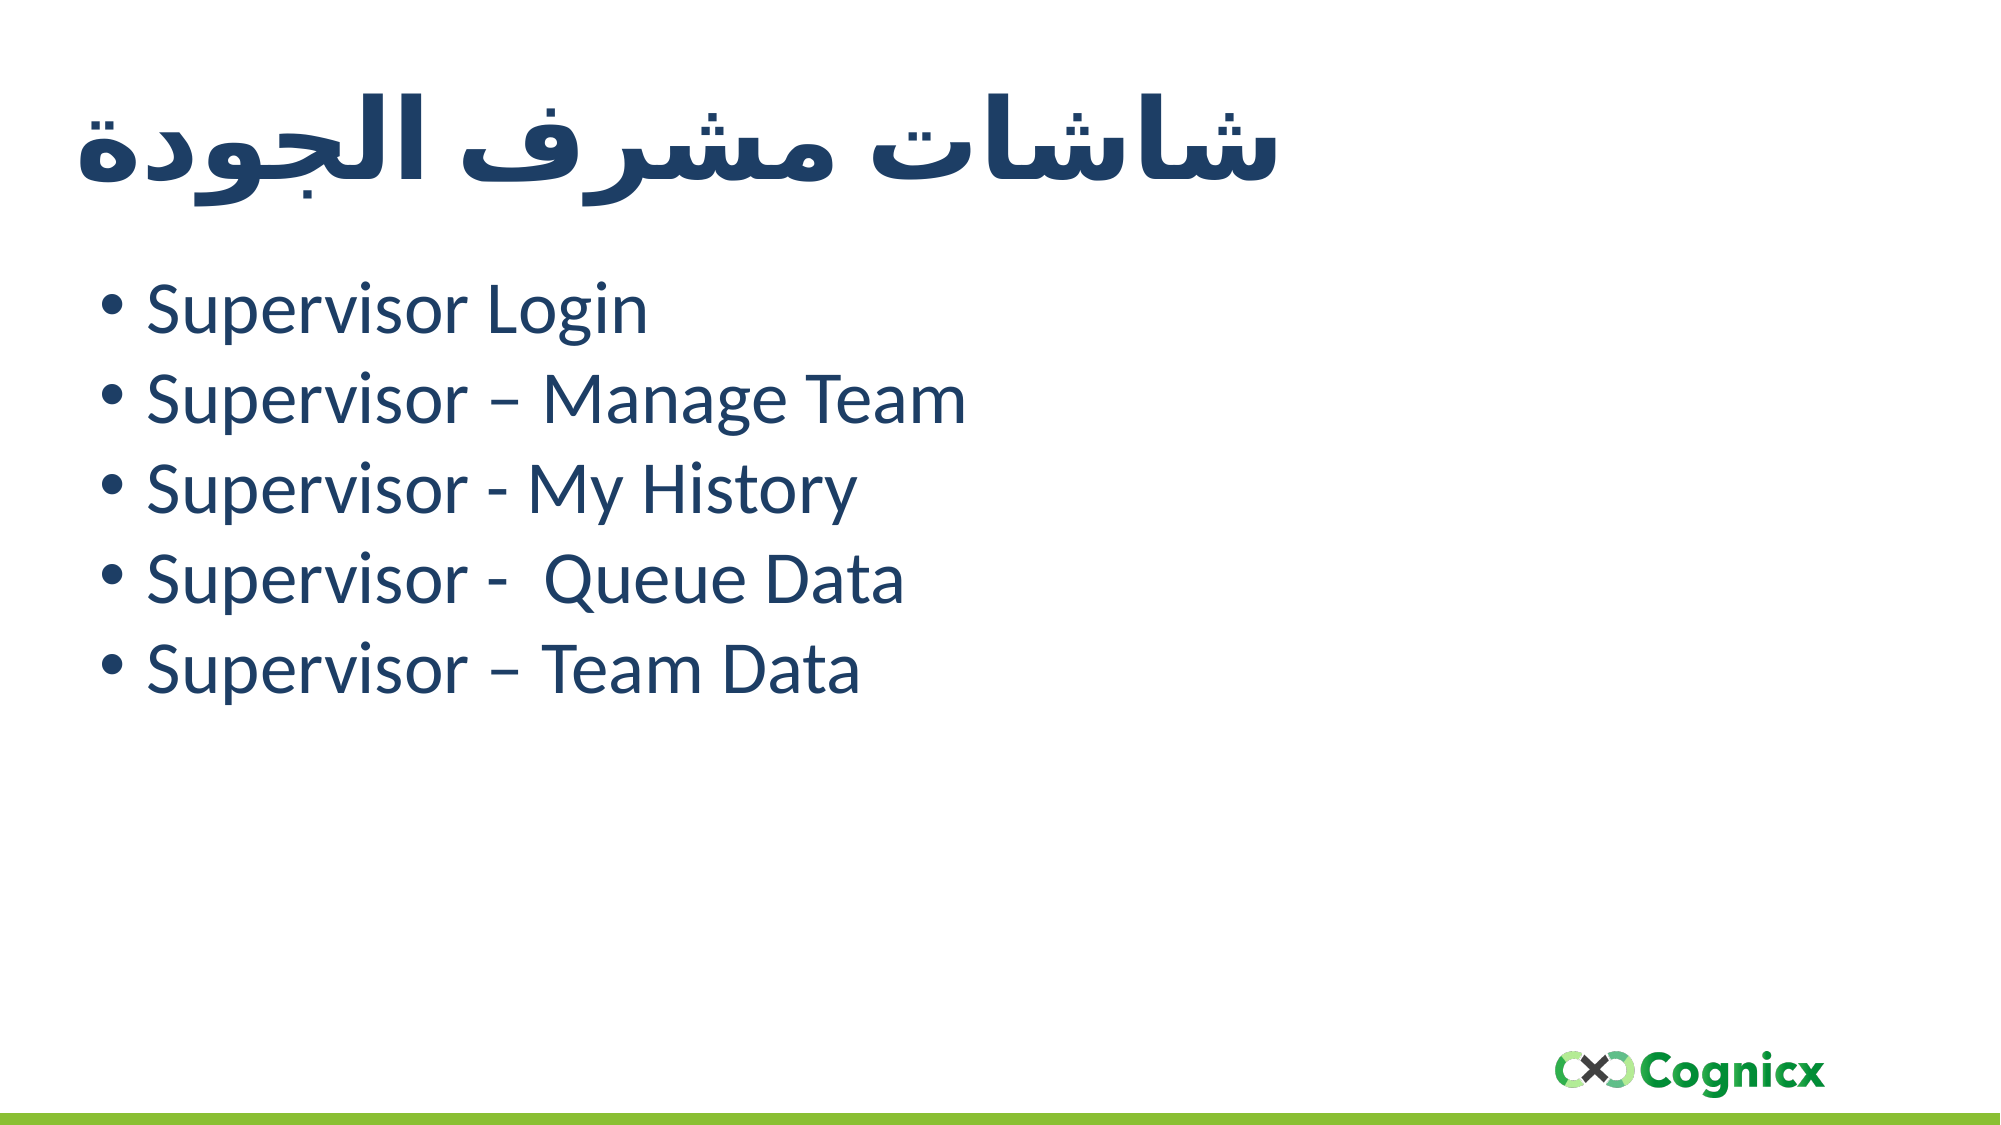

# شاشات مشرف الجودة
Supervisor Login
Supervisor – Manage Team
Supervisor - My History
Supervisor -  Queue Data
Supervisor – Team Data